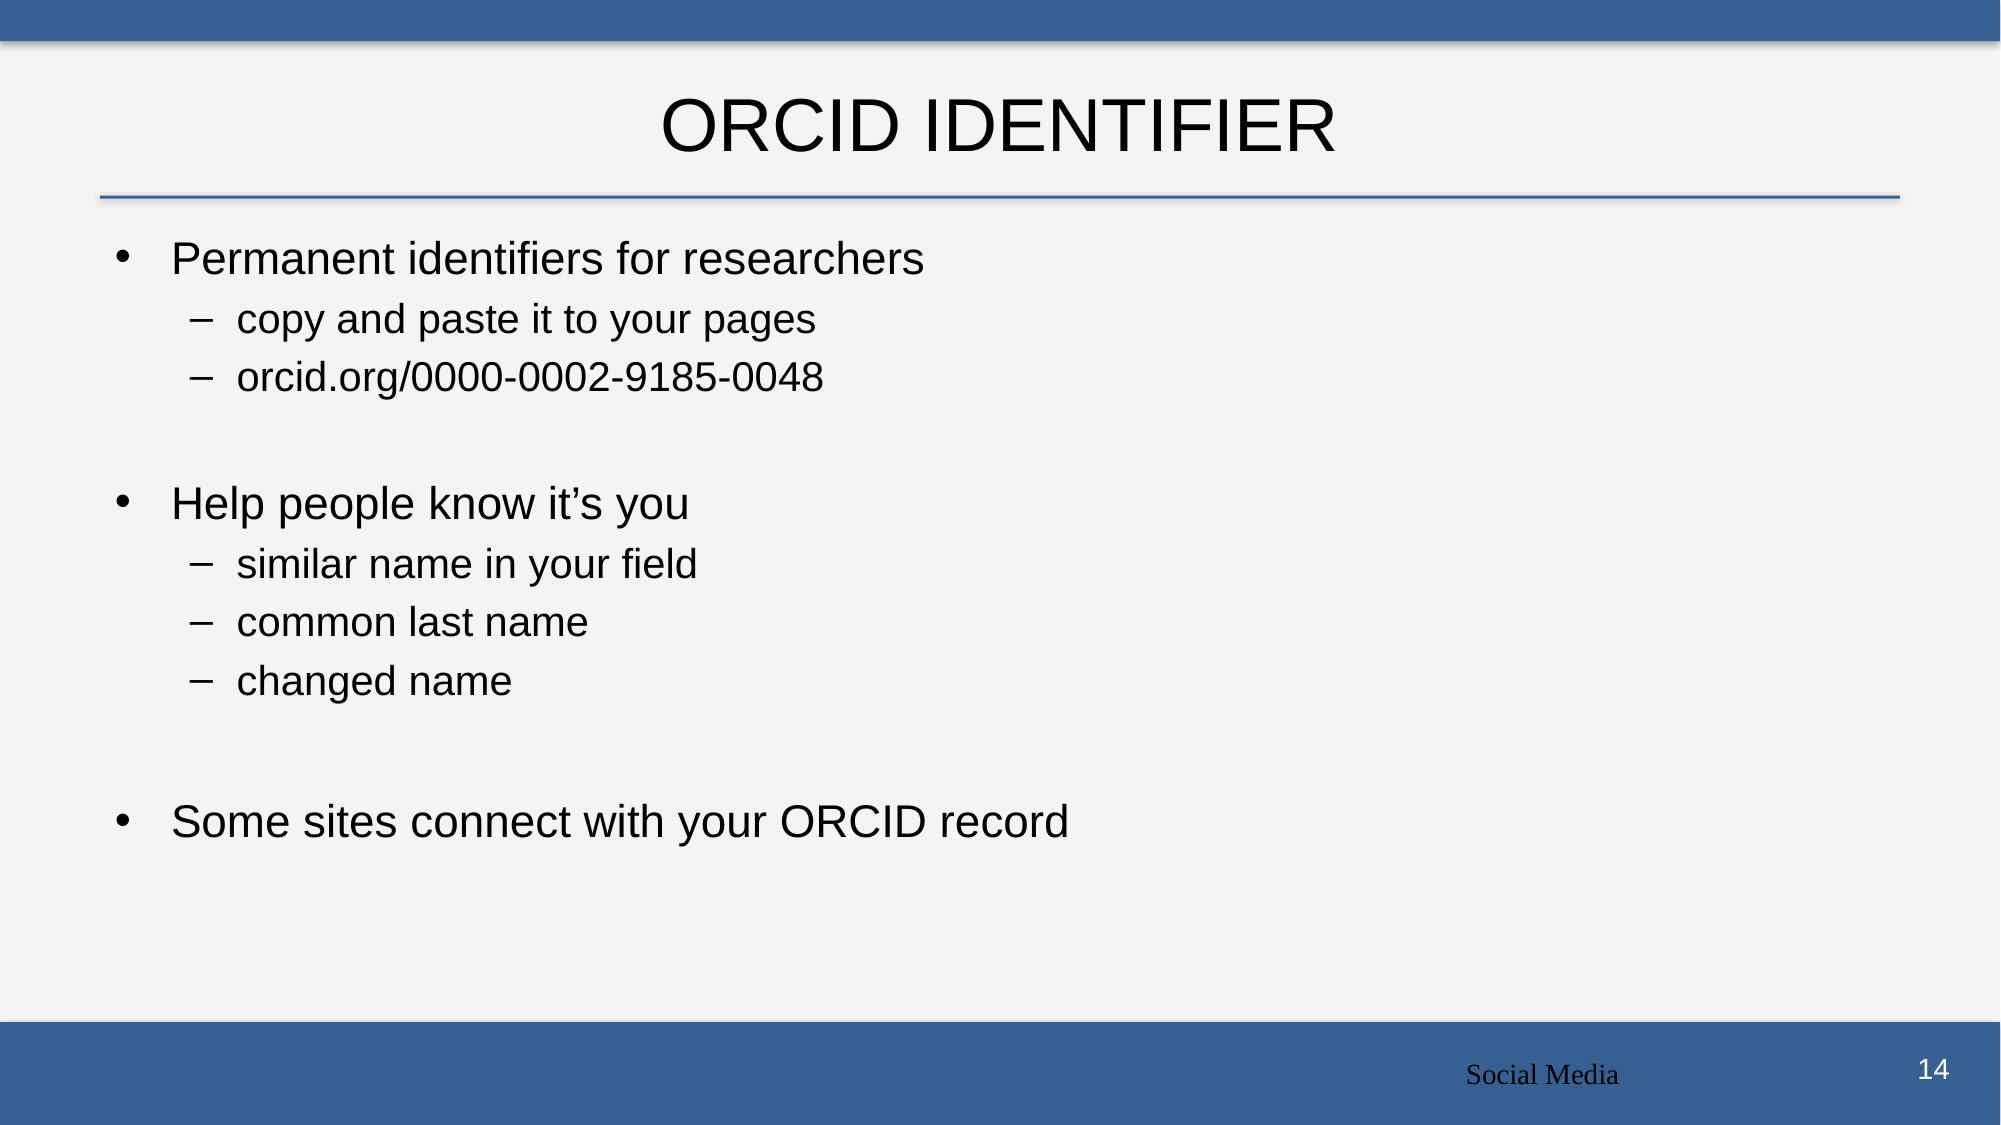

# Orcid Identifier
Permanent identifiers for researchers
copy and paste it to your pages
orcid.org/0000-0002-9185-0048

Help people know it’s you
similar name in your field
common last name
changed name

Some sites connect with your ORCID record

Social Media
14